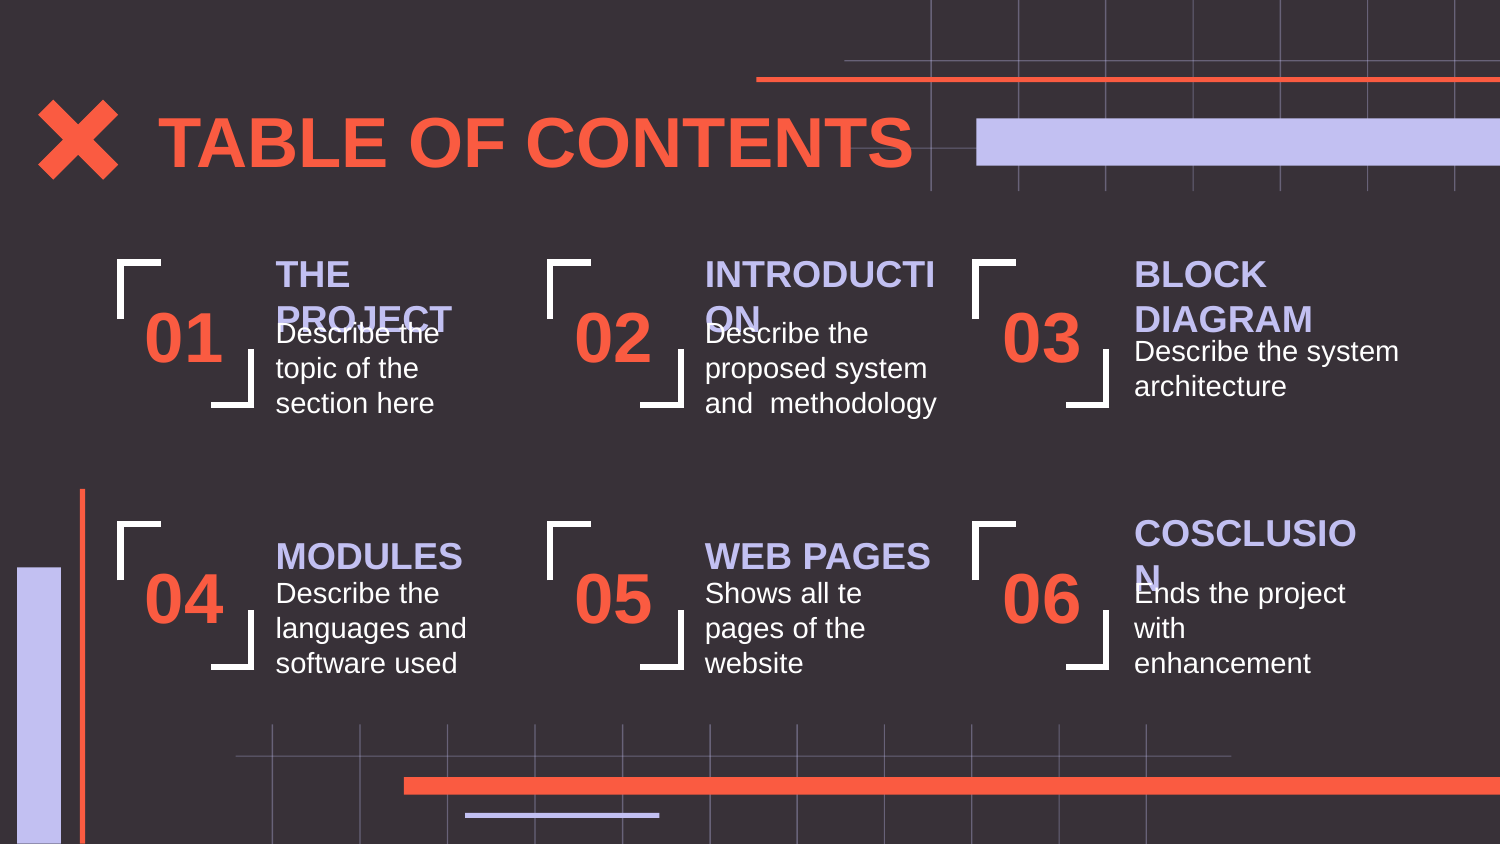

TABLE OF CONTENTS
# THE PROJECT
INTRODUCTION
BLOCK DIAGRAM
01
02
03
Describe the system architecture
Describe the topic of the section here
Describe the  proposed system and  methodology
COSCLUSION
WEB PAGES
MODULES
04
05
06
Shows all te pages of the website
Ends the project with enhancement
Describe the languages and software used